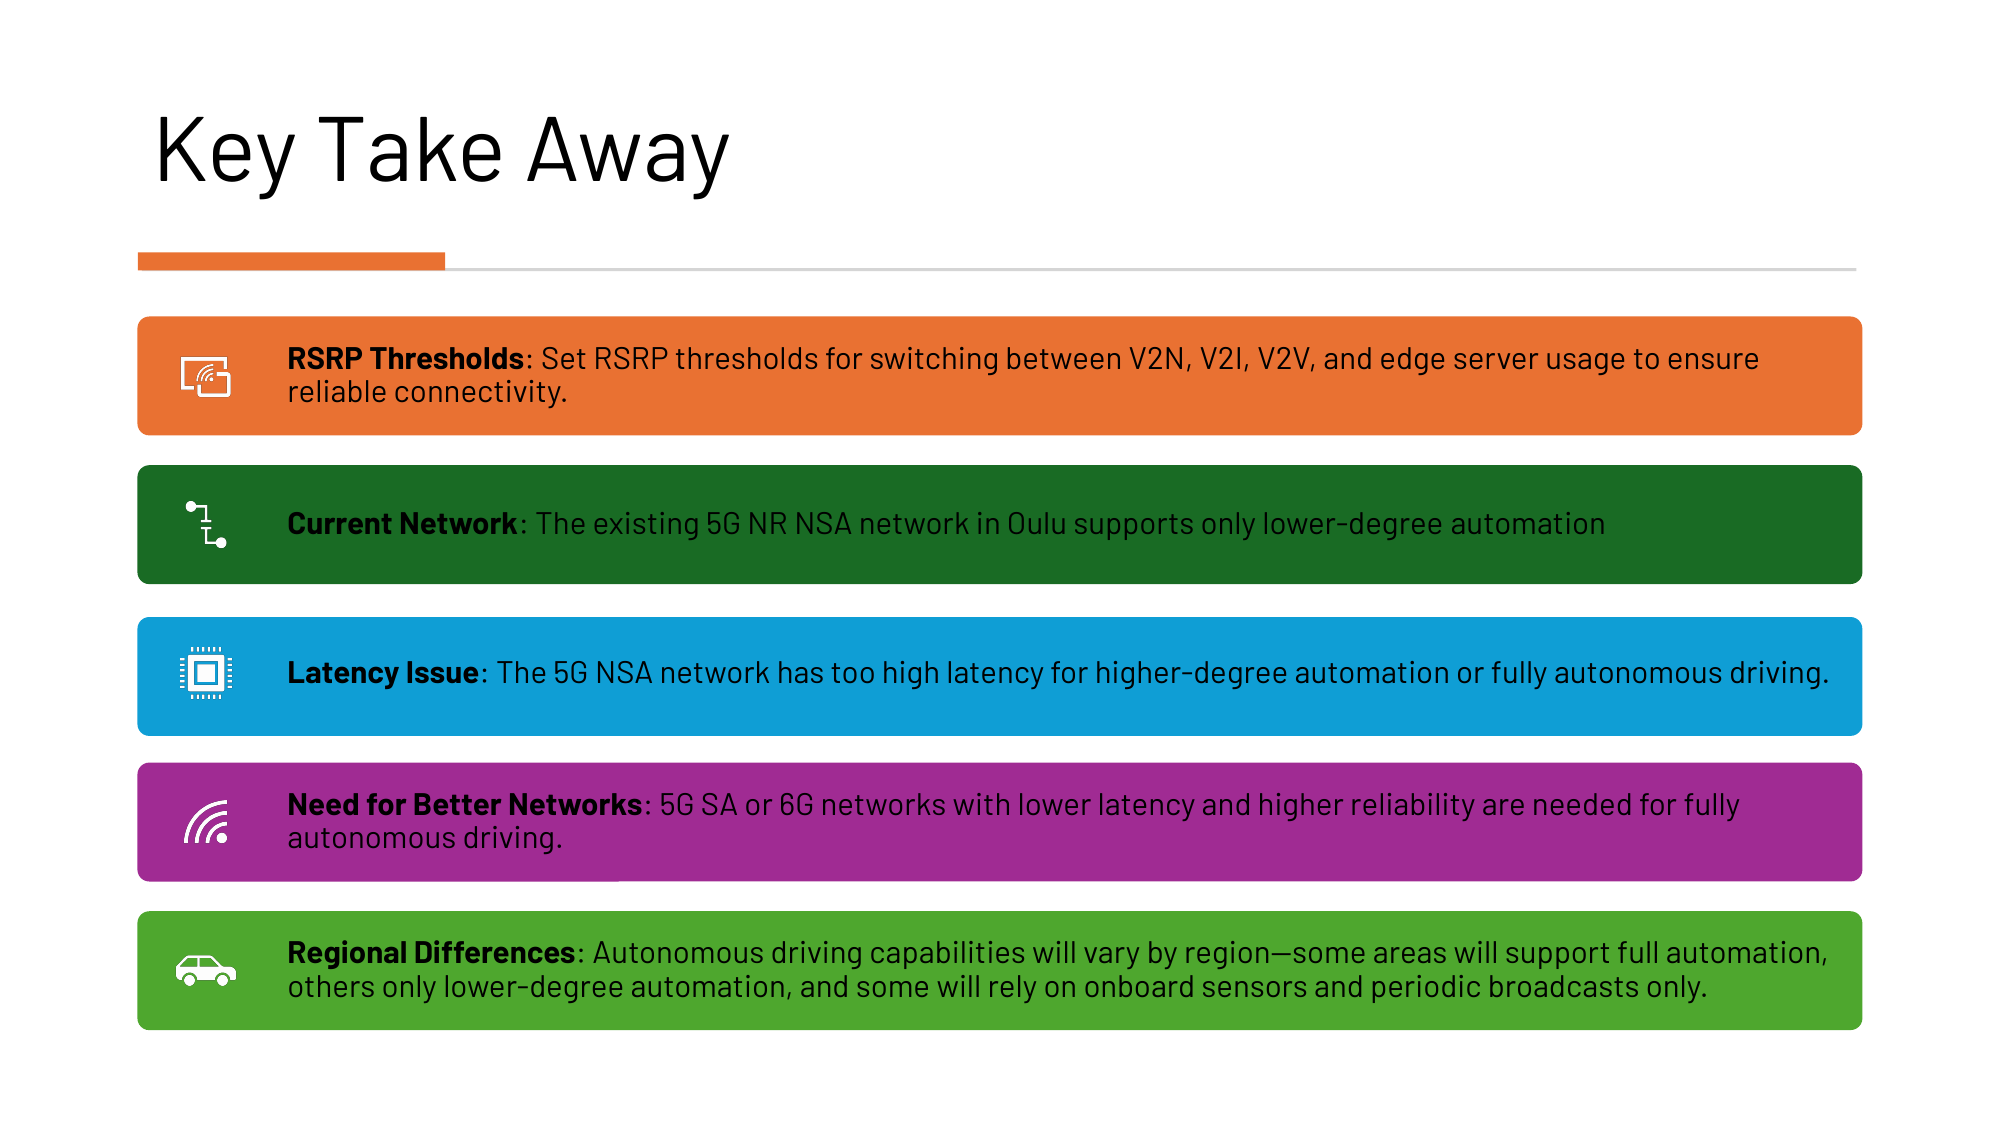

# Key Take Away

RSRP Thresholds: Set RSRP thresholds for switching between V2N, V2I, V2V, and edge server usage to ensure reliable connectivity.
Current Network: The existing 5G NR NSA network in Oulu supports only lower-degree automation
Latency Issue: The 5G NSA network has too high latency for higher-degree automation or fully autonomous driving.
Need for Better Networks: 5G SA or 6G networks with lower latency and higher reliability are needed for fully autonomous driving.
Regional Differences: Autonomous driving capabilities will vary by region—some areas will support full automation, others only lower-degree automation, and some will rely on onboard sensors and periodic broadcasts only.